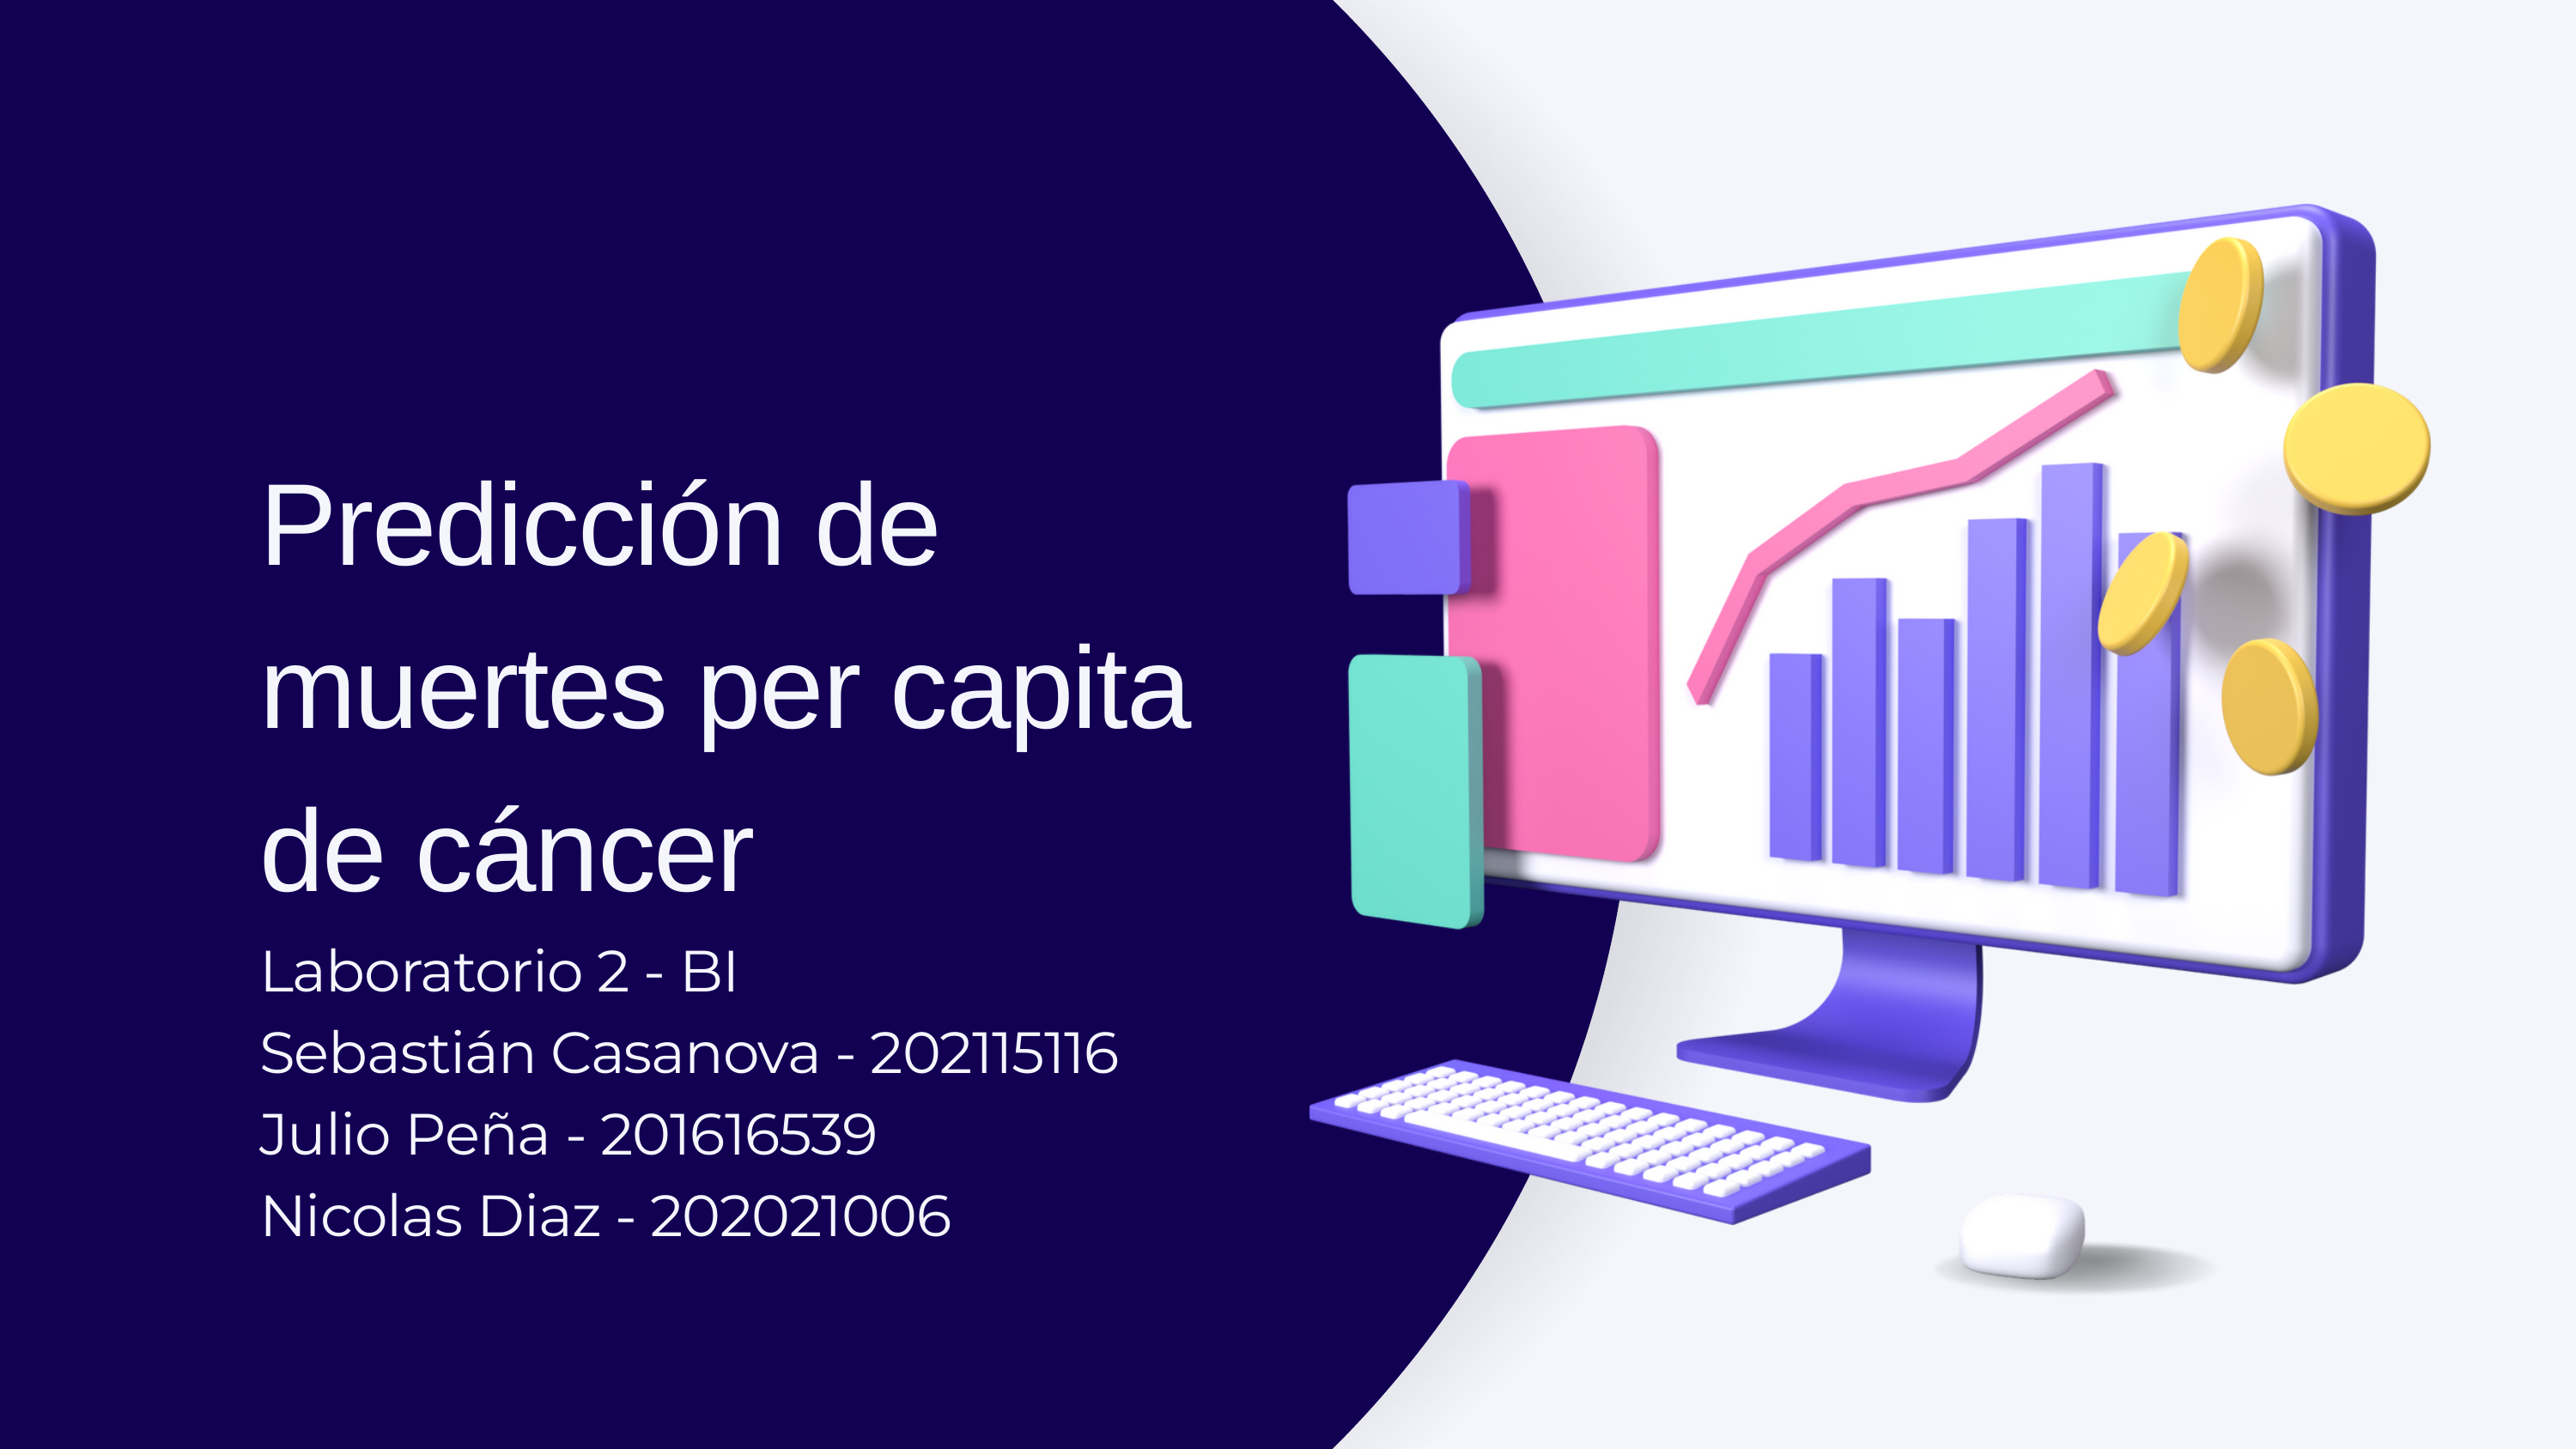

Predicción de muertes per capita de cáncer
Laboratorio 2 - BI
Sebastián Casanova - 202115116
Julio Peña - 201616539
Nicolas Diaz - 202021006